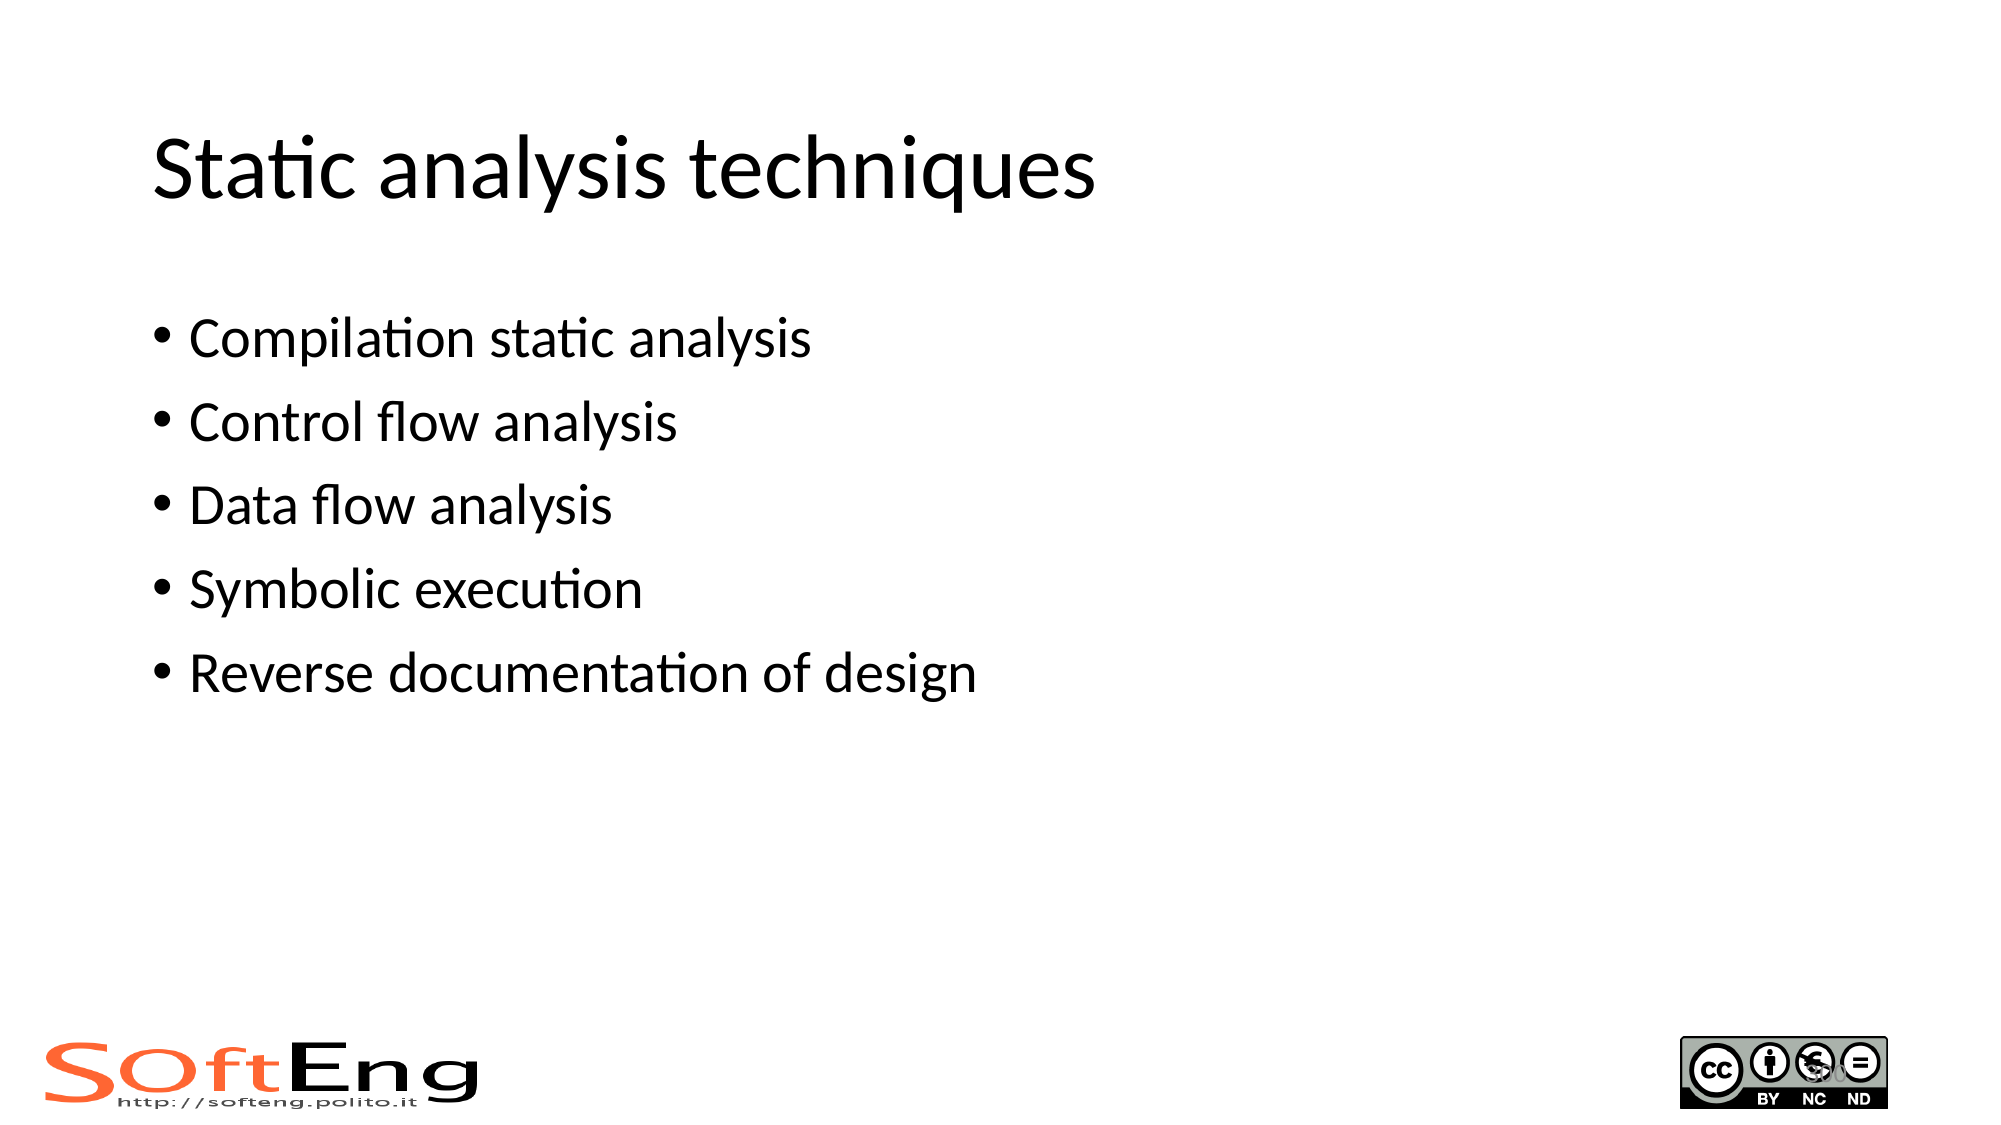

# Static analysis techniques
Compilation static analysis
Control flow analysis
Data flow analysis
Symbolic execution
Reverse documentation of design
300